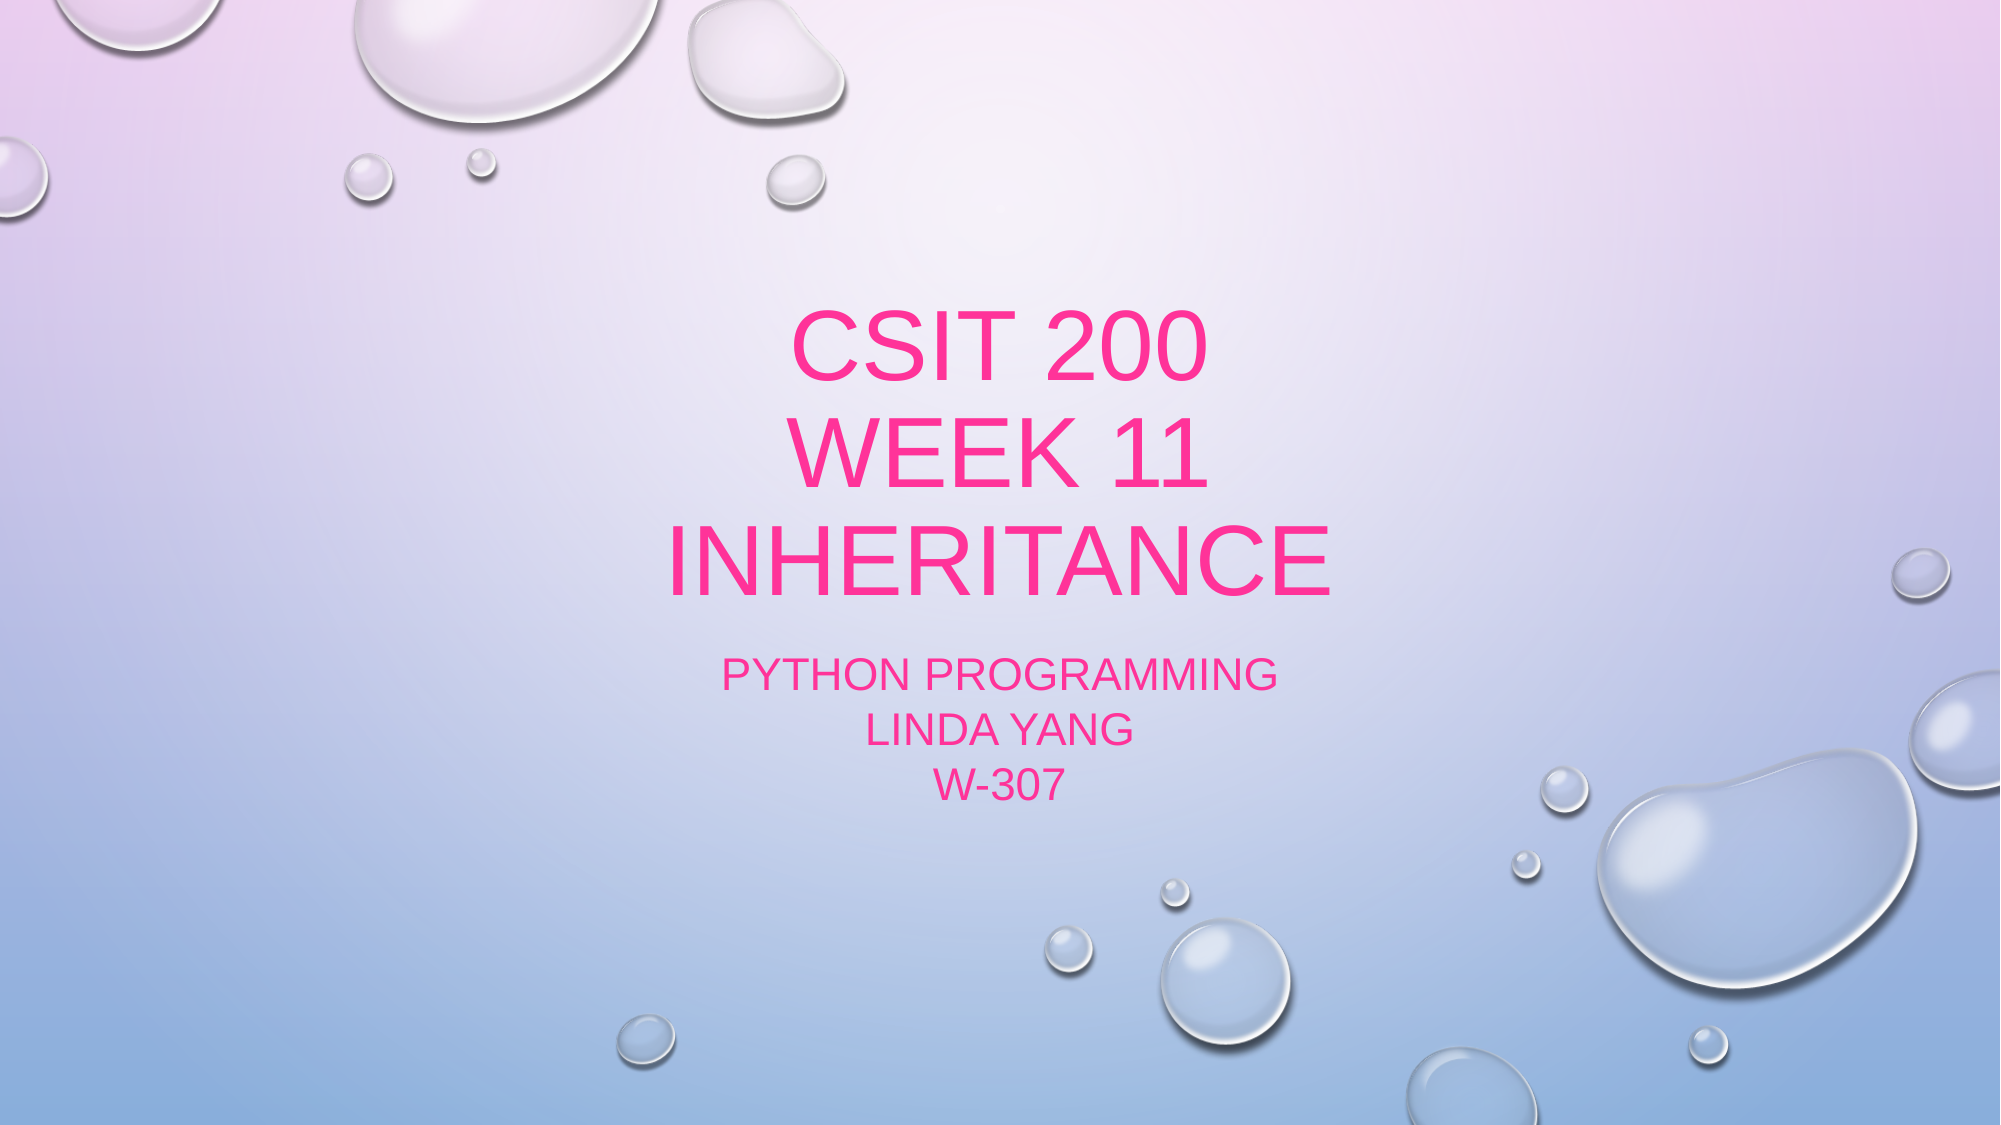

# CSIT 200 Week 11 inheritance
Python Programming
LinDa Yang
W-307